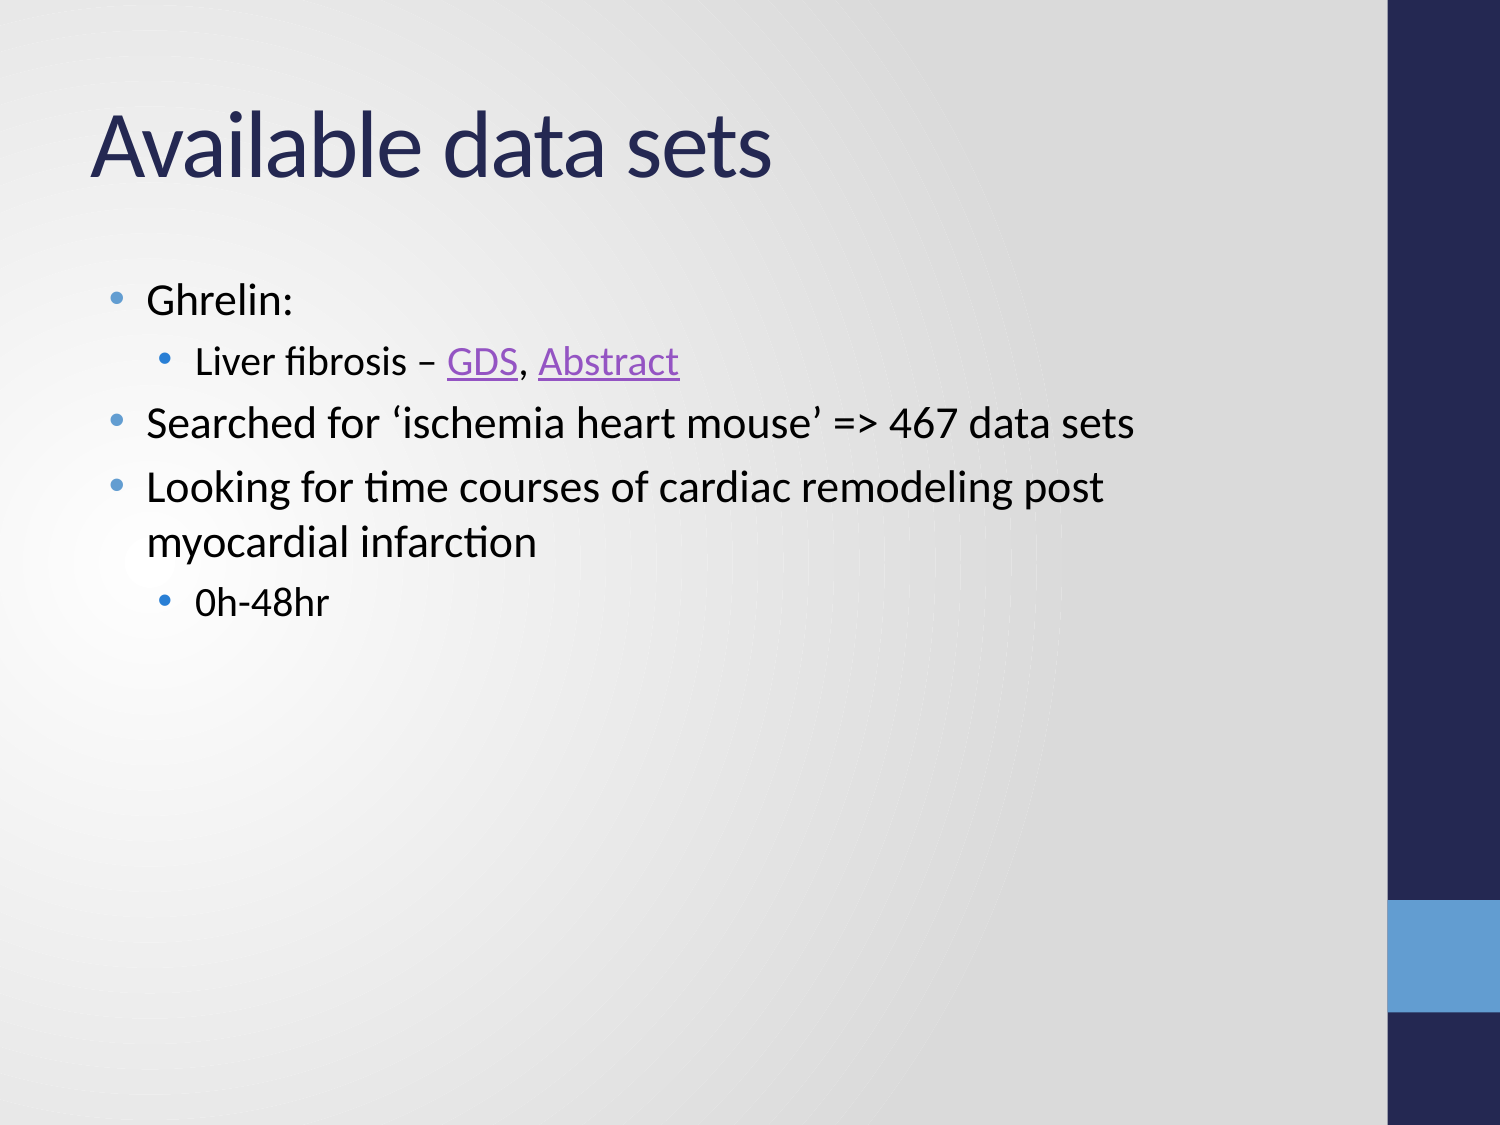

# Available data sets
Ghrelin:
Liver fibrosis – GDS, Abstract
Searched for ‘ischemia heart mouse’ => 467 data sets
Looking for time courses of cardiac remodeling post myocardial infarction
0h-48hr